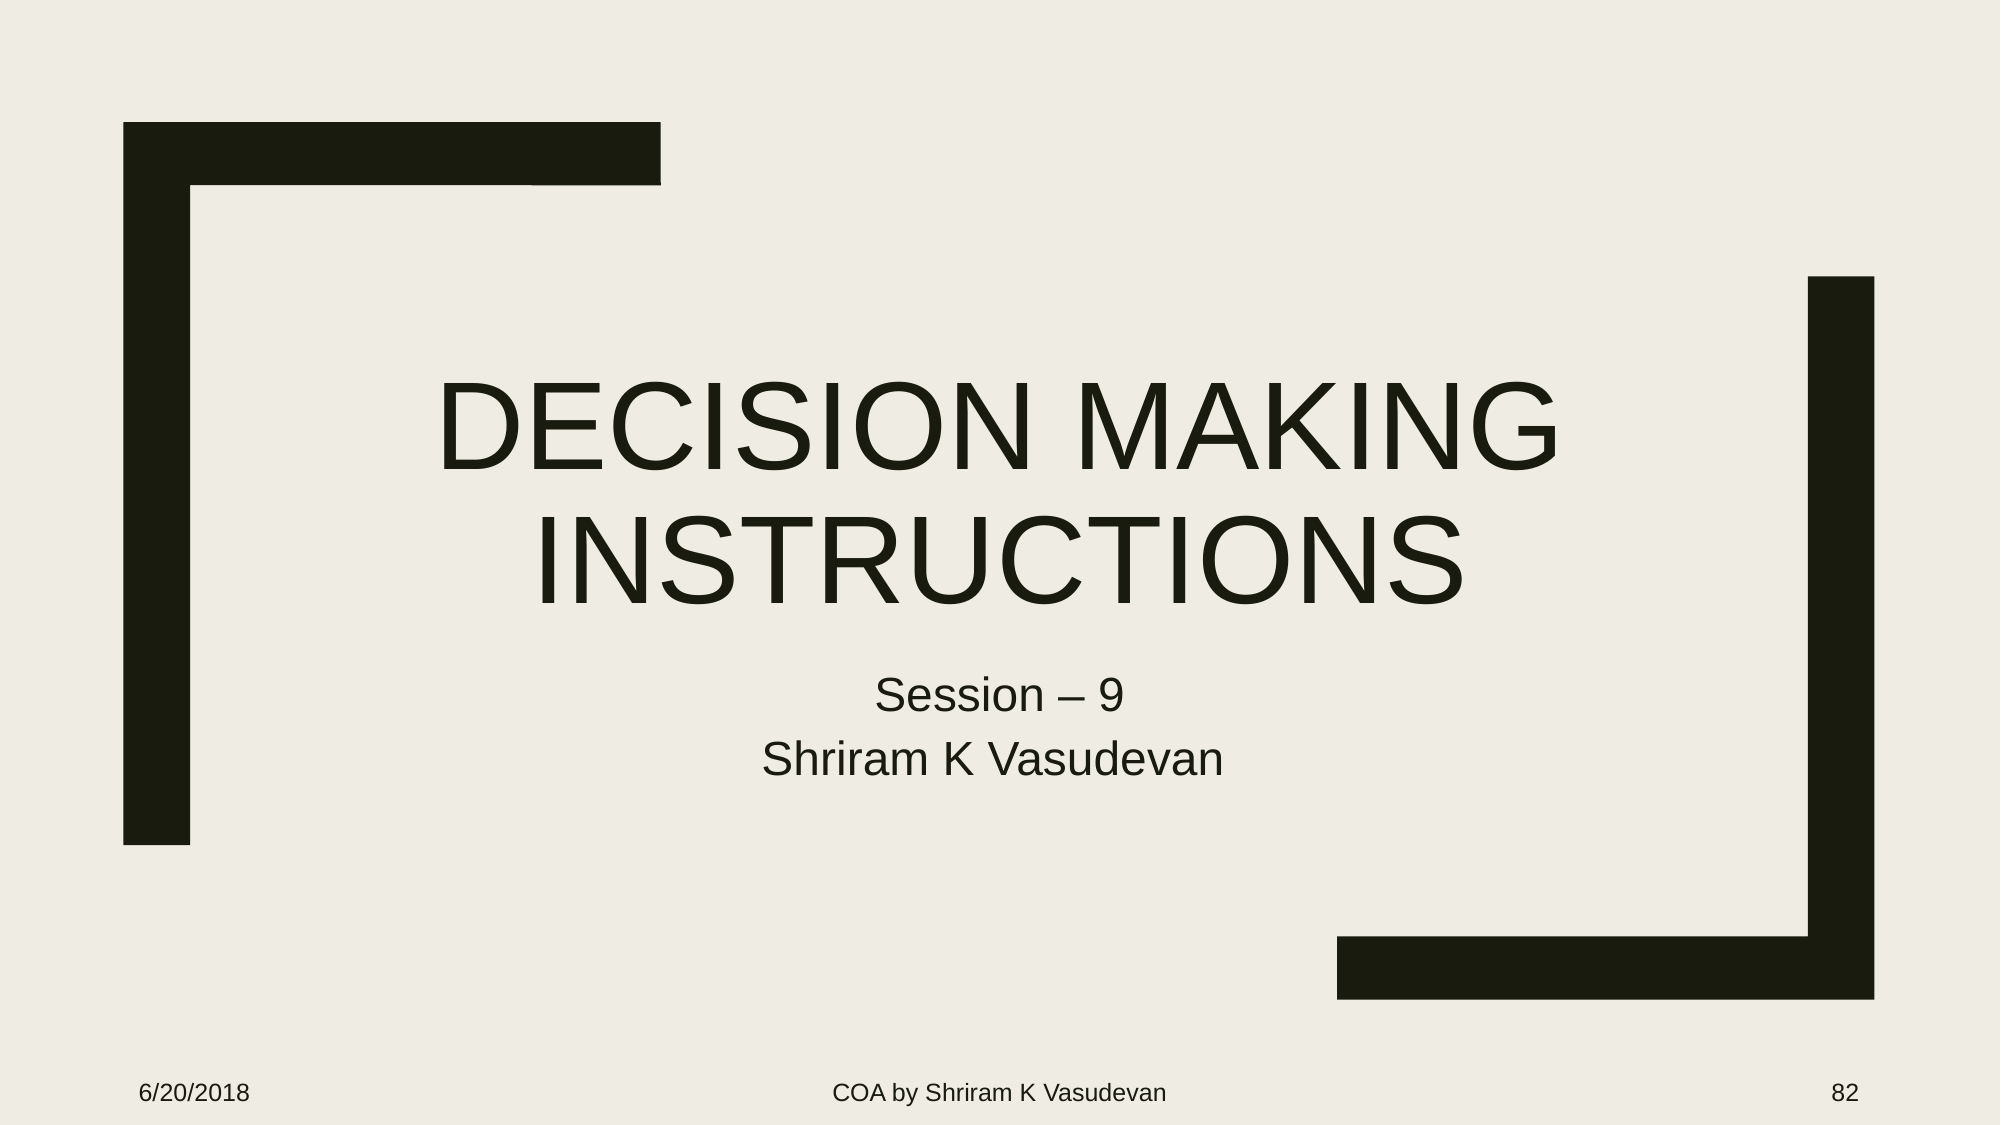

# Decision making instructions
Session – 9
Shriram K Vasudevan
6/20/2018
COA by Shriram K Vasudevan
82